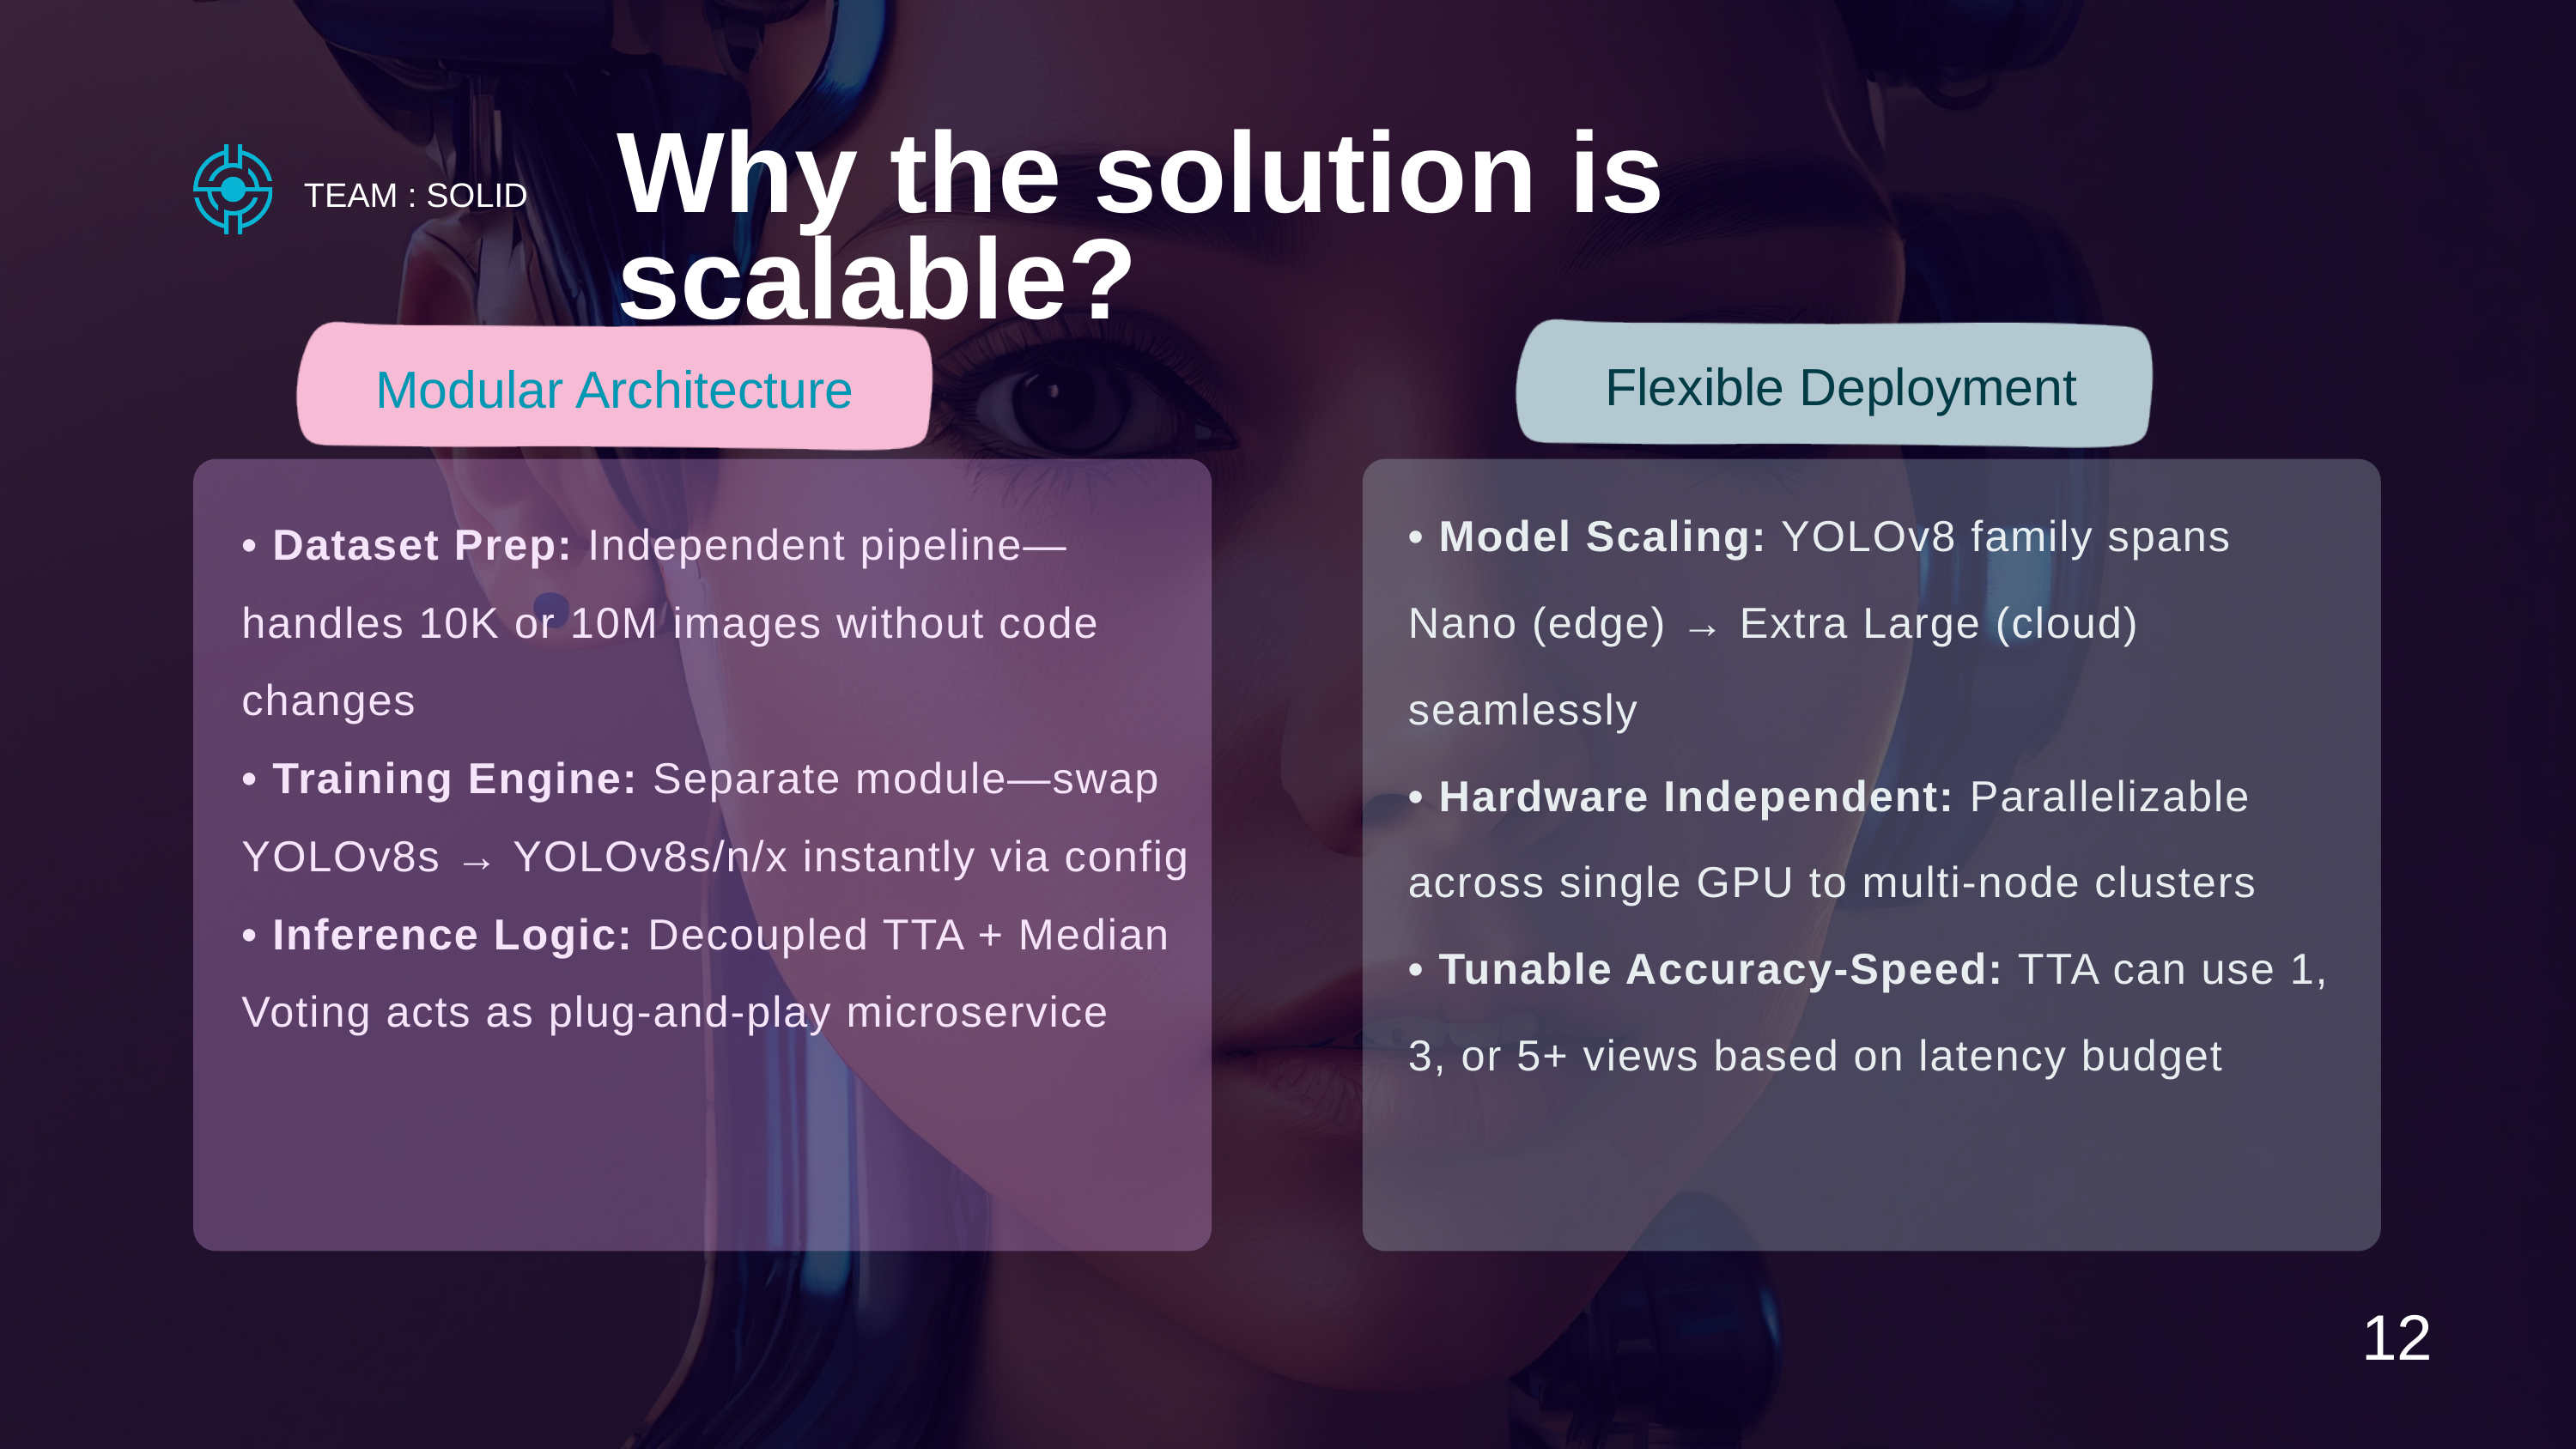

Why the solution is scalable?

TEAM : SOLID

 Flexible Deployment

• Model Scaling: YOLOv8 family spans Nano (edge) → Extra Large (cloud) seamlessly
• Hardware Independent: Parallelizable across single GPU to multi-node clusters
• Tunable Accuracy-Speed: TTA can use 1, 3, or 5+ views based on latency budget

Modular Architecture

• Dataset Prep: Independent pipeline—handles 10K or 10M images without code changes
• Training Engine: Separate module—swap YOLOv8s → YOLOv8s/n/x instantly via config
• Inference Logic: Decoupled TTA + Median Voting acts as plug-and-play microservice
12